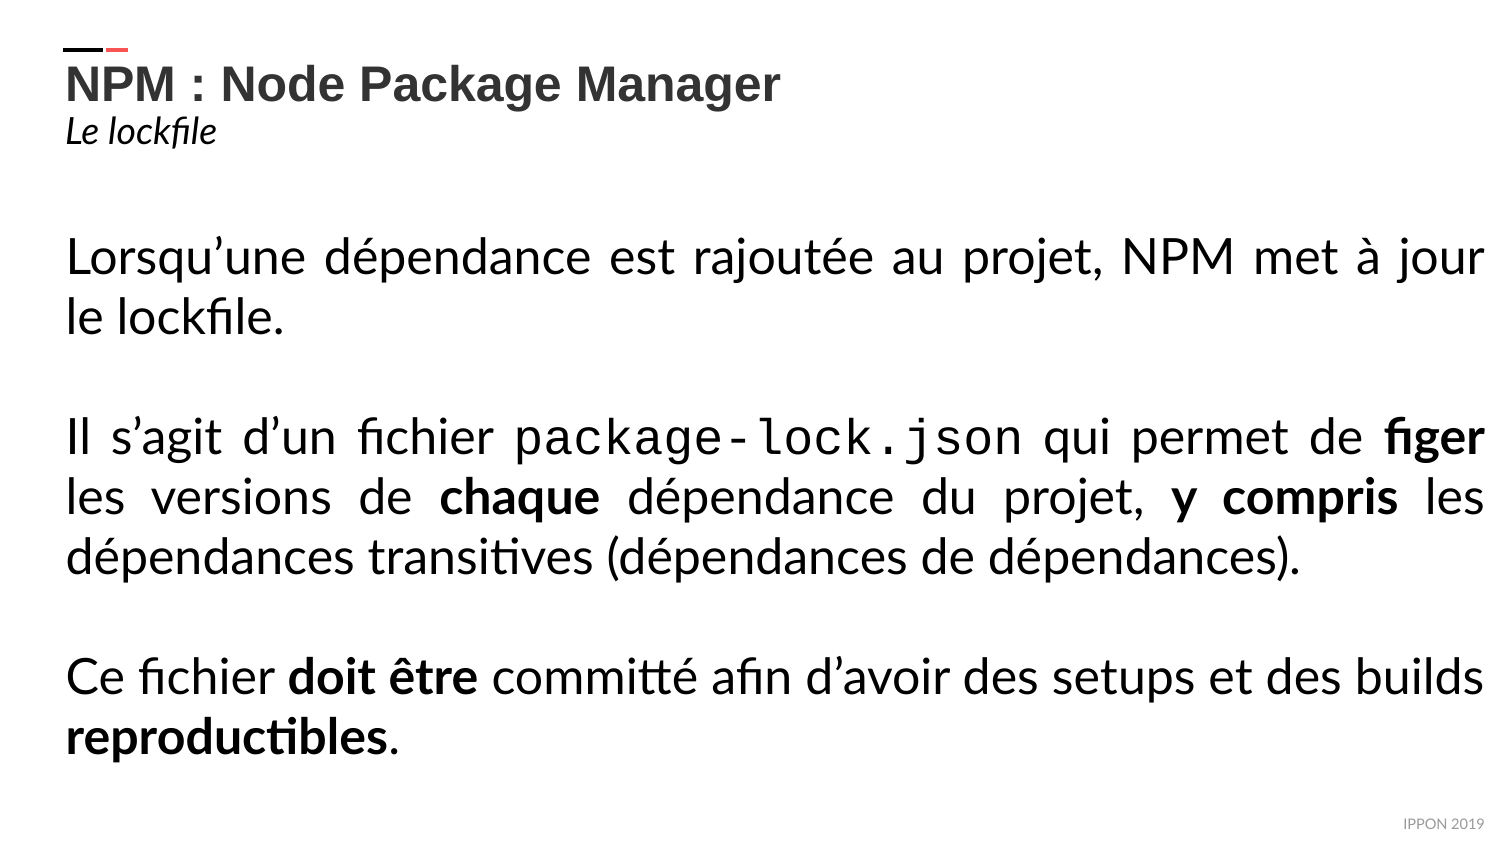

NPM : Node Package Manager
Le lockfile
Lorsqu’une dépendance est rajoutée au projet, NPM met à jour le lockfile.

Il s’agit d’un fichier package-lock.json qui permet de figer les versions de chaque dépendance du projet, y compris les dépendances transitives (dépendances de dépendances).

Ce fichier doit être committé afin d’avoir des setups et des builds reproductibles.